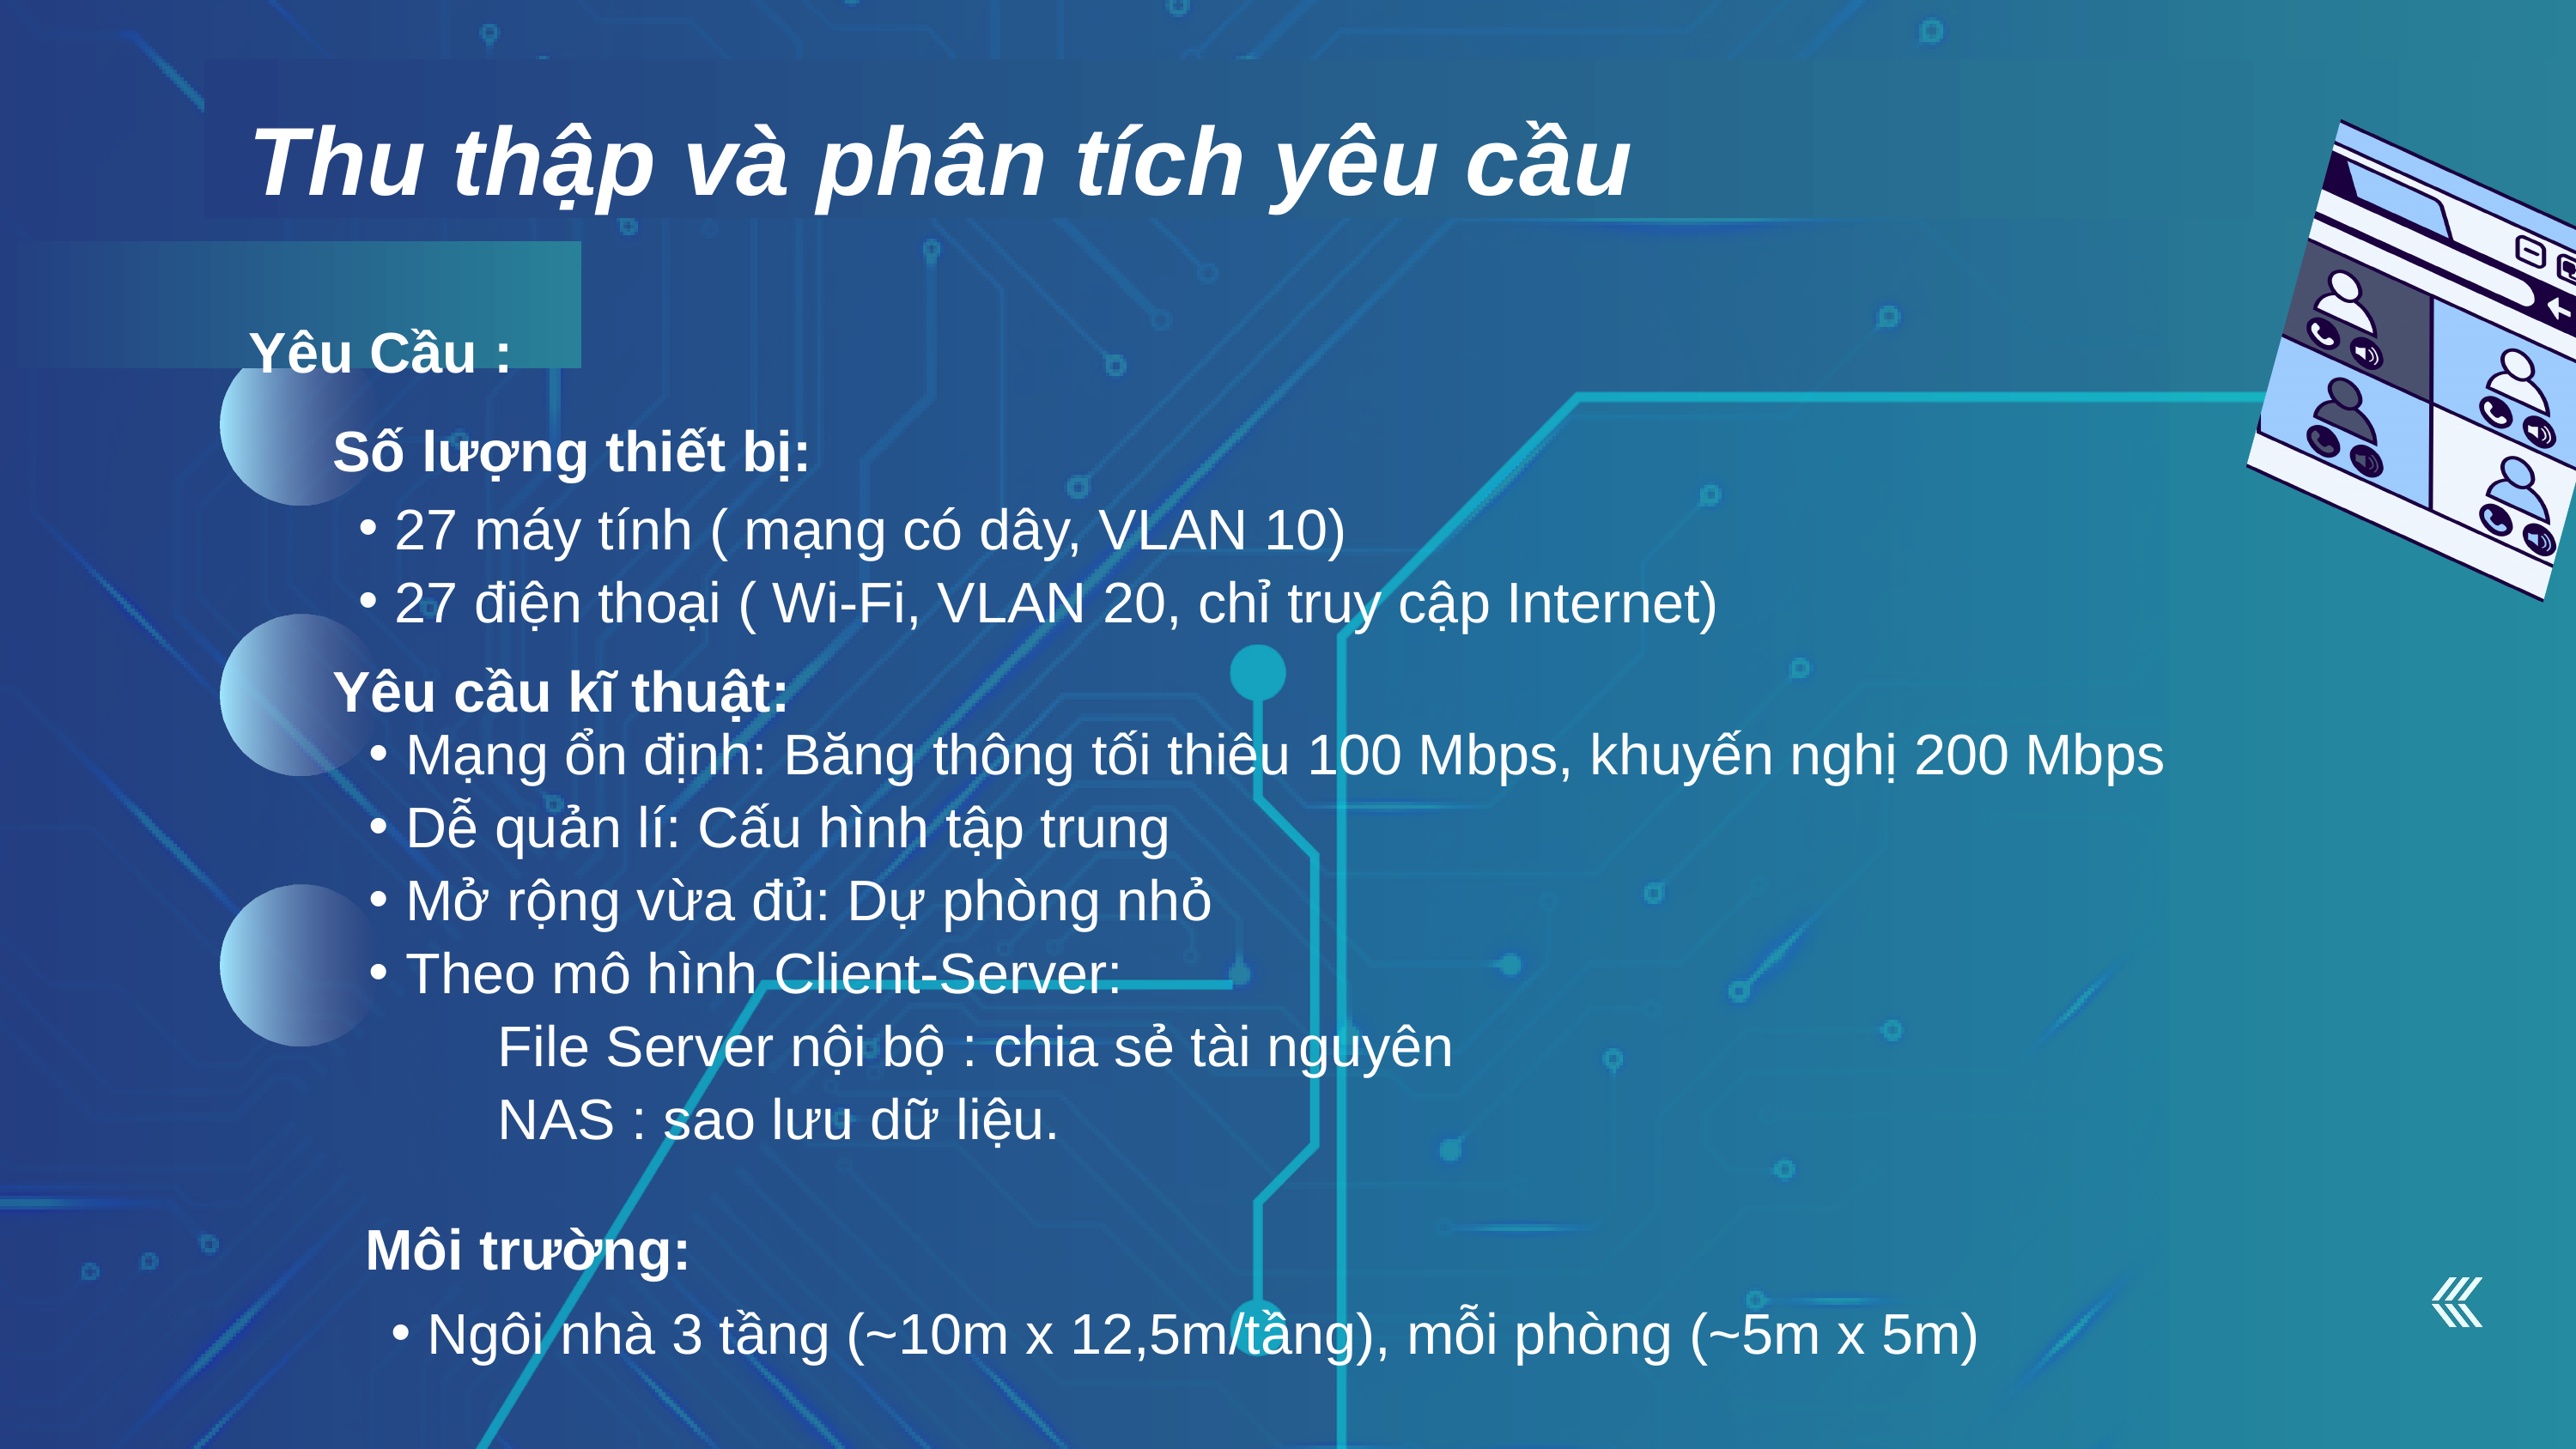

Thu thập và phân tích yêu cầu

Yêu Cầu :

Số lượng thiết bị:
27 máy tính ( mạng có dây, VLAN 10)
27 điện thoại ( Wi-Fi, VLAN 20, chỉ truy cập Internet)

Yêu cầu kĩ thuật:
Mạng ổn định: Băng thông tối thiêu 100 Mbps, khuyến nghị 200 Mbps
Dễ quản lí: Cấu hình tập trung
Mở rộng vừa đủ: Dự phòng nhỏ
Theo mô hình Client-Server:
	File Server nội bộ : chia sẻ tài nguyên
	NAS : sao lưu dữ liệu.

Môi trường:

Ngôi nhà 3 tầng (~10m x 12,5m/tầng), mỗi phòng (~5m x 5m)